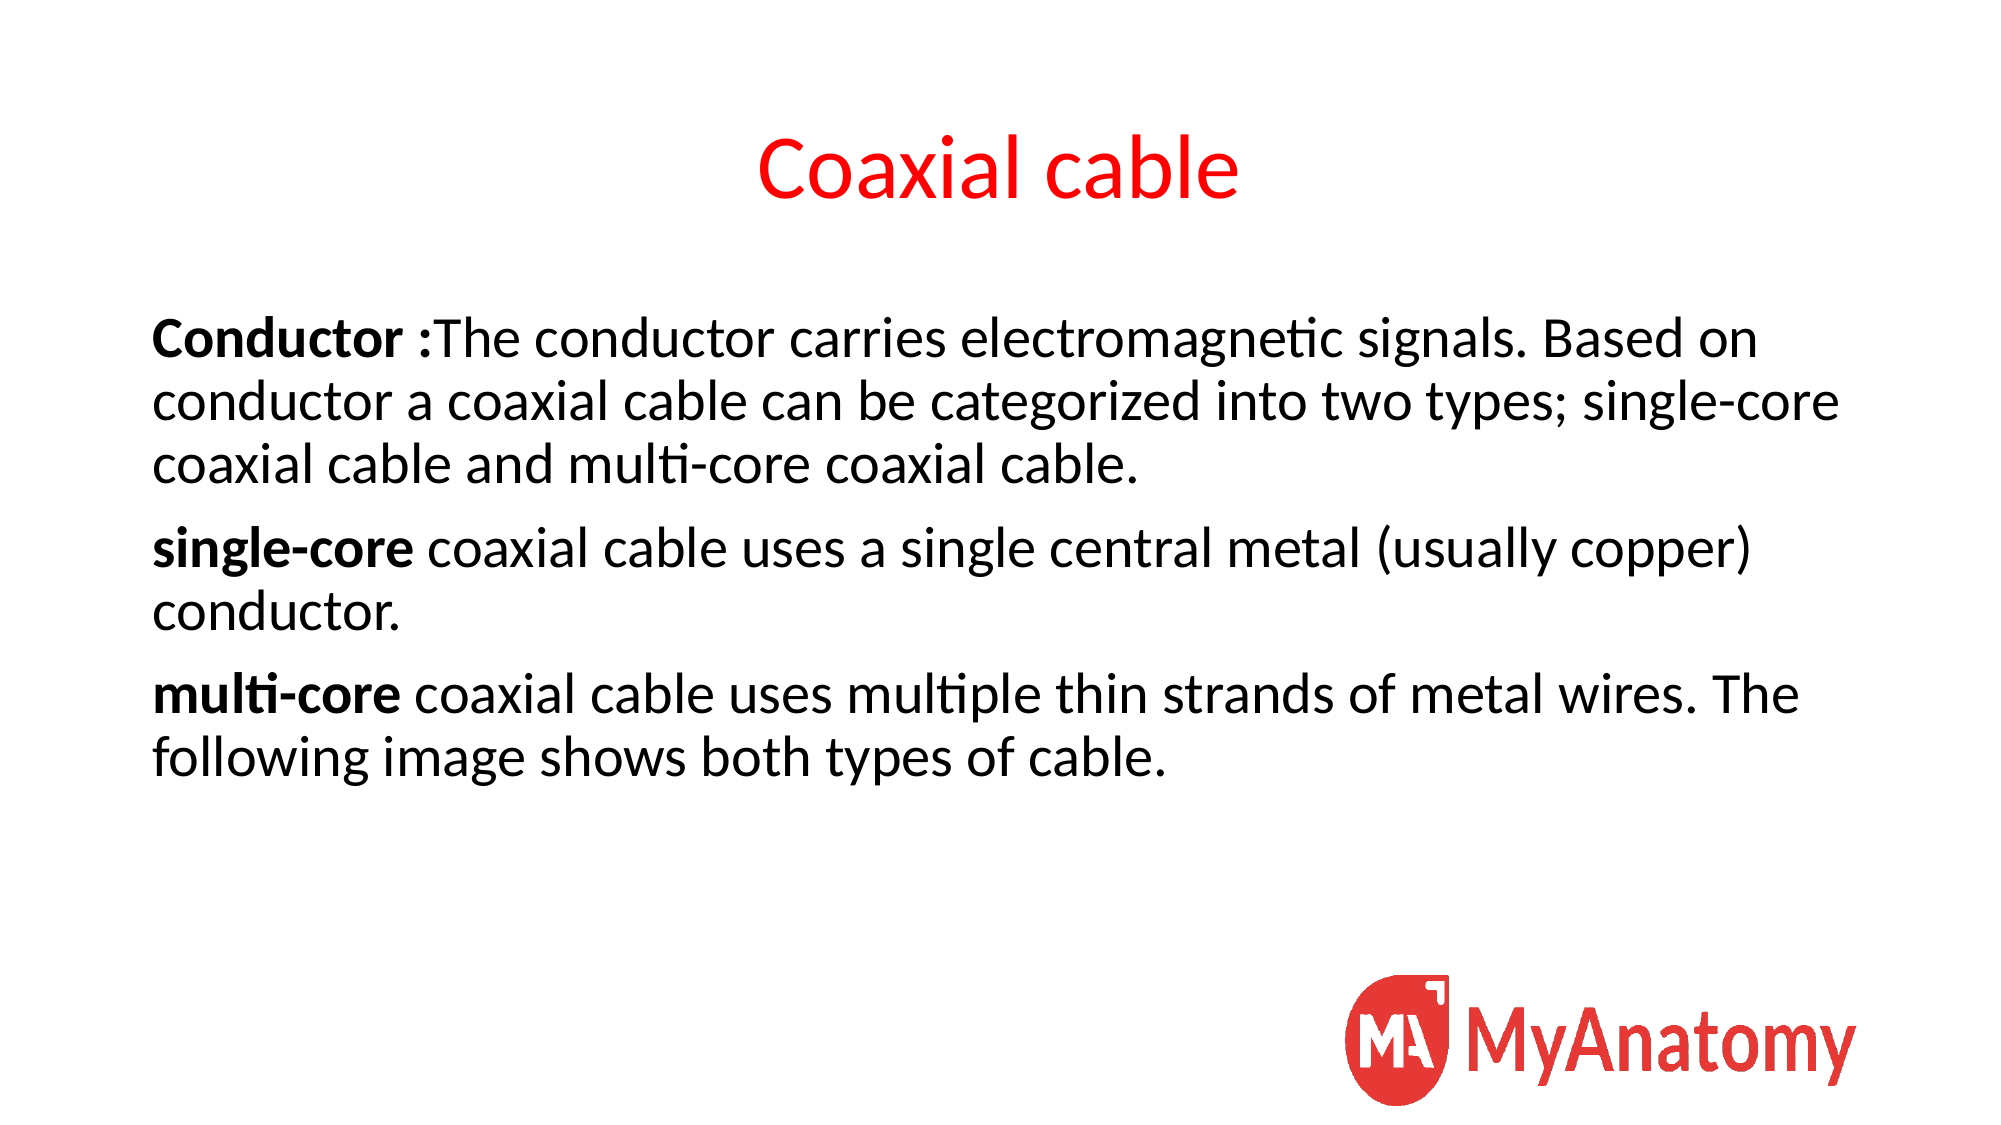

# Coaxial cable
Conductor :The conductor carries electromagnetic signals. Based on conductor a coaxial cable can be categorized into two types; single-core coaxial cable and multi-core coaxial cable.
single-core coaxial cable uses a single central metal (usually copper) conductor.
multi-core coaxial cable uses multiple thin strands of metal wires. The following image shows both types of cable.